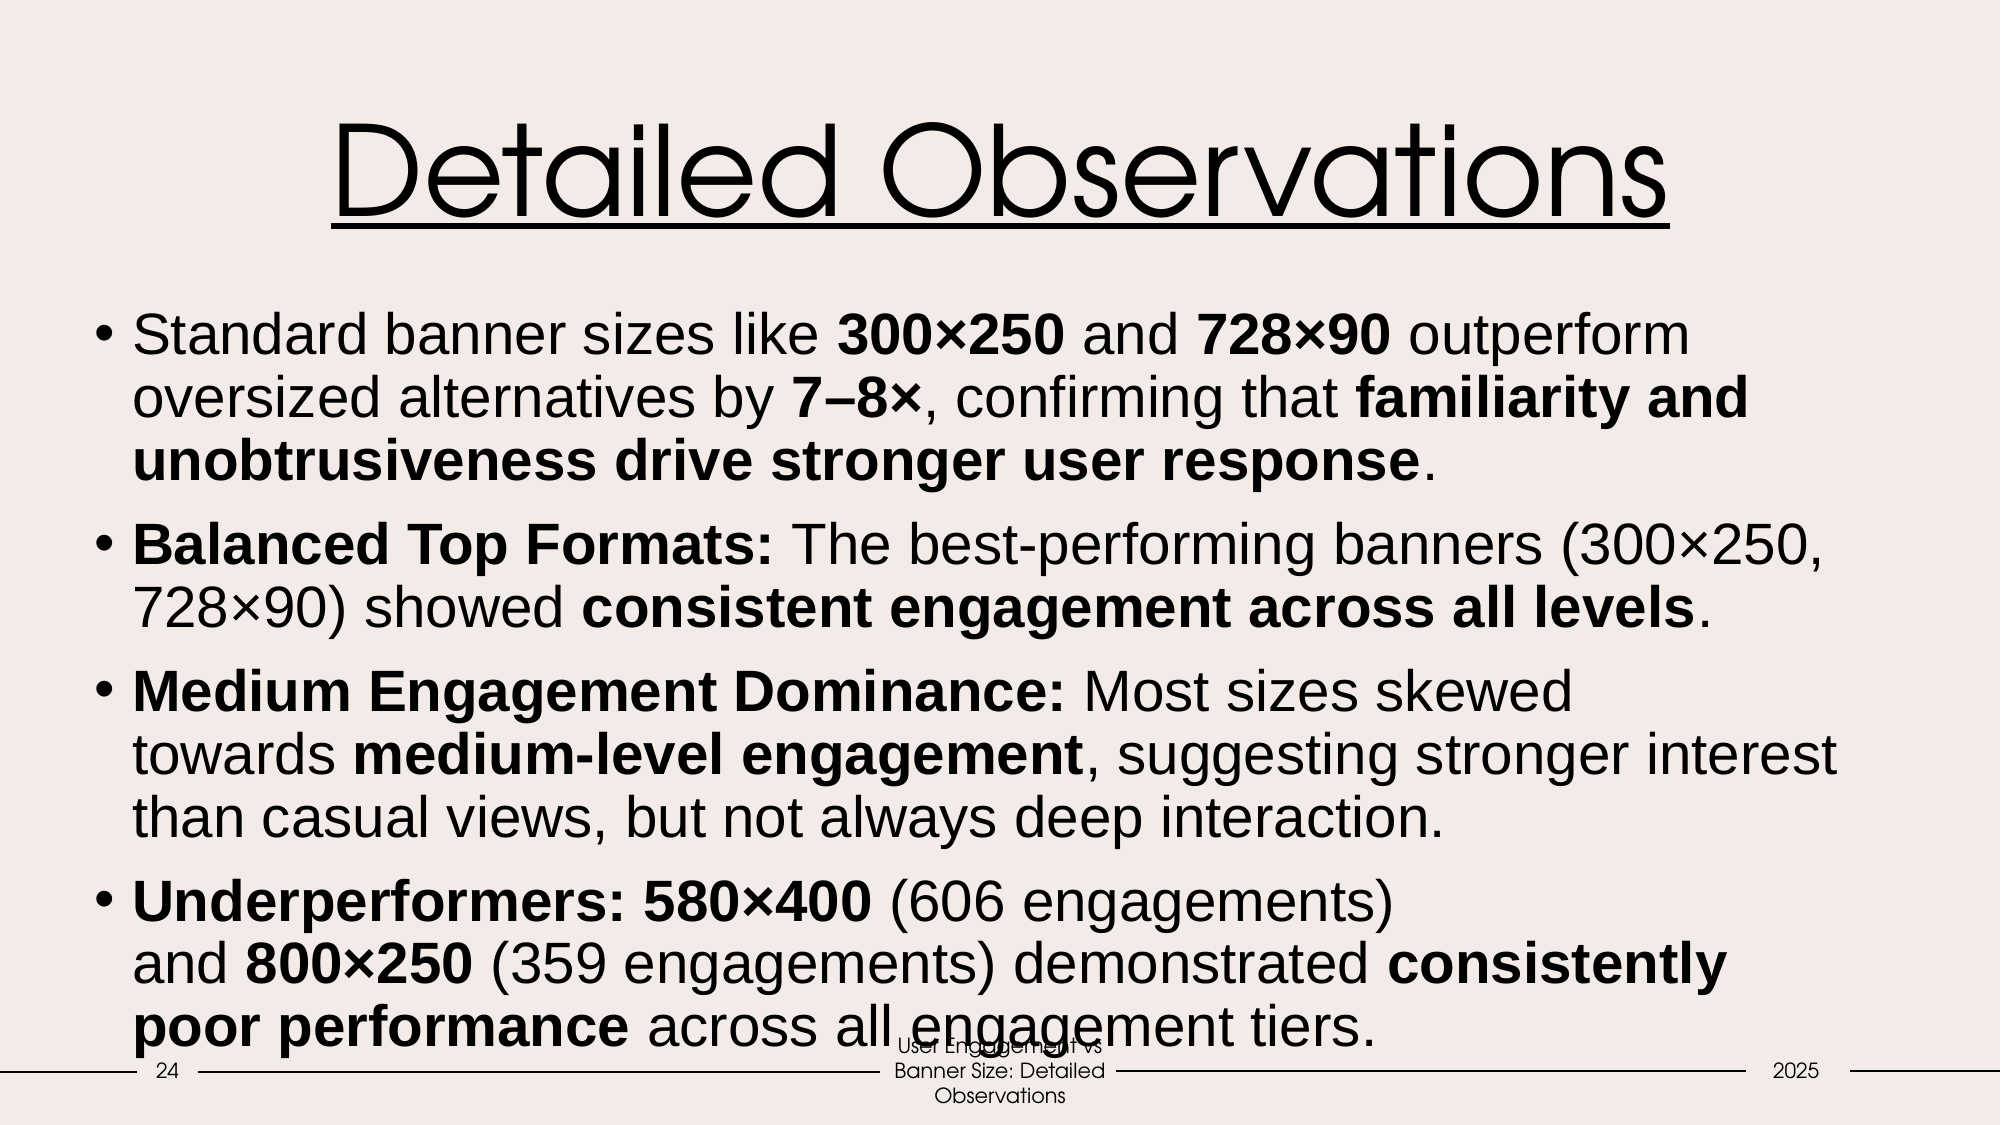

# Detailed Observations
Standard banner sizes like 300×250 and 728×90 outperform oversized alternatives by 7–8×, confirming that familiarity and unobtrusiveness drive stronger user response.
Balanced Top Formats: The best-performing banners (300×250, 728×90) showed consistent engagement across all levels.
Medium Engagement Dominance: Most sizes skewed towards medium-level engagement, suggesting stronger interest than casual views, but not always deep interaction.
Underperformers: 580×400 (606 engagements) and 800×250 (359 engagements) demonstrated consistently poor performance across all engagement tiers.

24
User Engagement vs Banner Size: Detailed Observations
2025